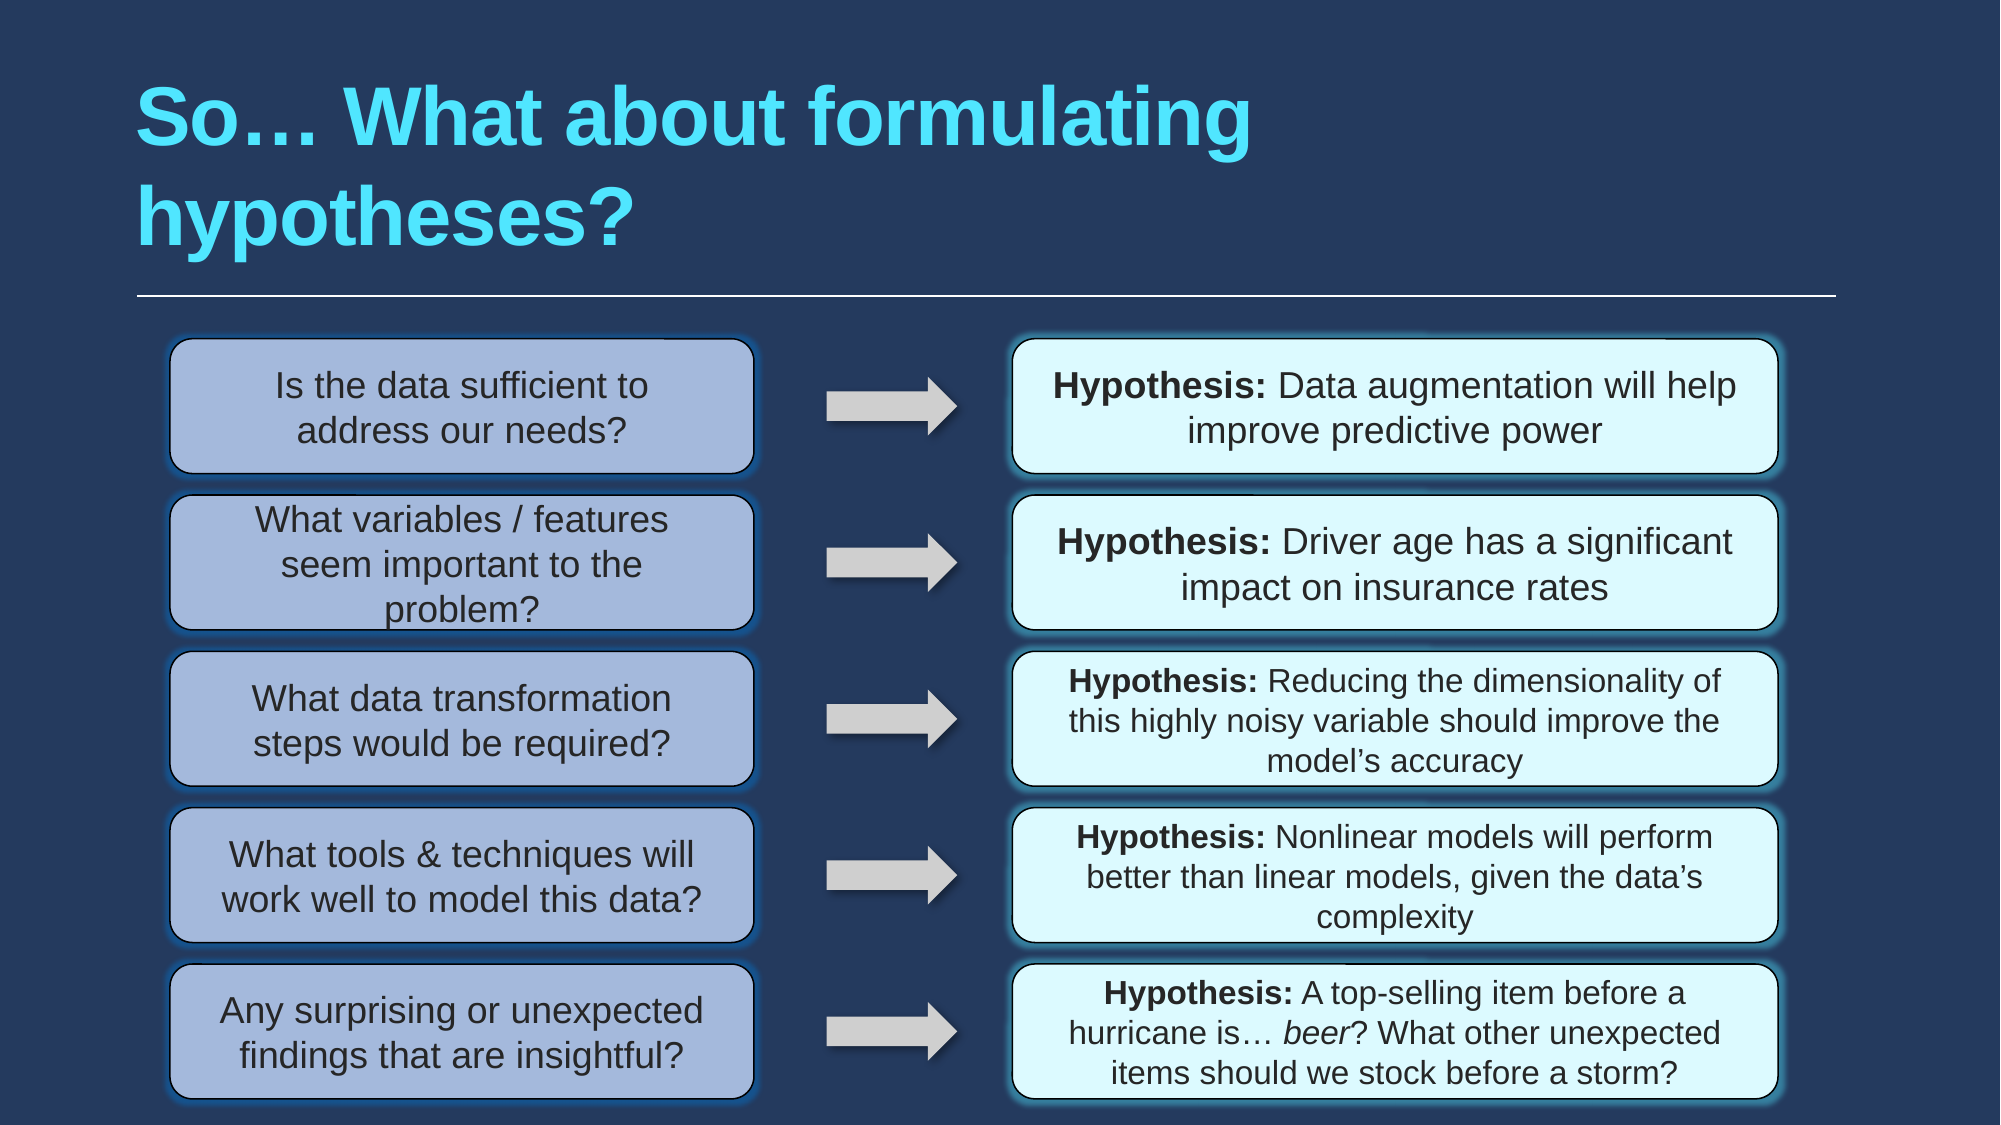

So… What about formulating hypotheses?
Is the data sufficient to address our needs?
Hypothesis: Data augmentation will help improve predictive power

What variables / features seem important to the problem?
Hypothesis: Driver age has a significant impact on insurance rates

What data transformation steps would be required?
Hypothesis: Reducing the dimensionality of this highly noisy variable should improve the model’s accuracy

What tools & techniques will work well to model this data?
Hypothesis: Nonlinear models will perform better than linear models, given the data’s complexity

Hypothesis: A top-selling item before a hurricane is… beer? What other unexpected items should we stock before a storm?
Any surprising or unexpected findings that are insightful?